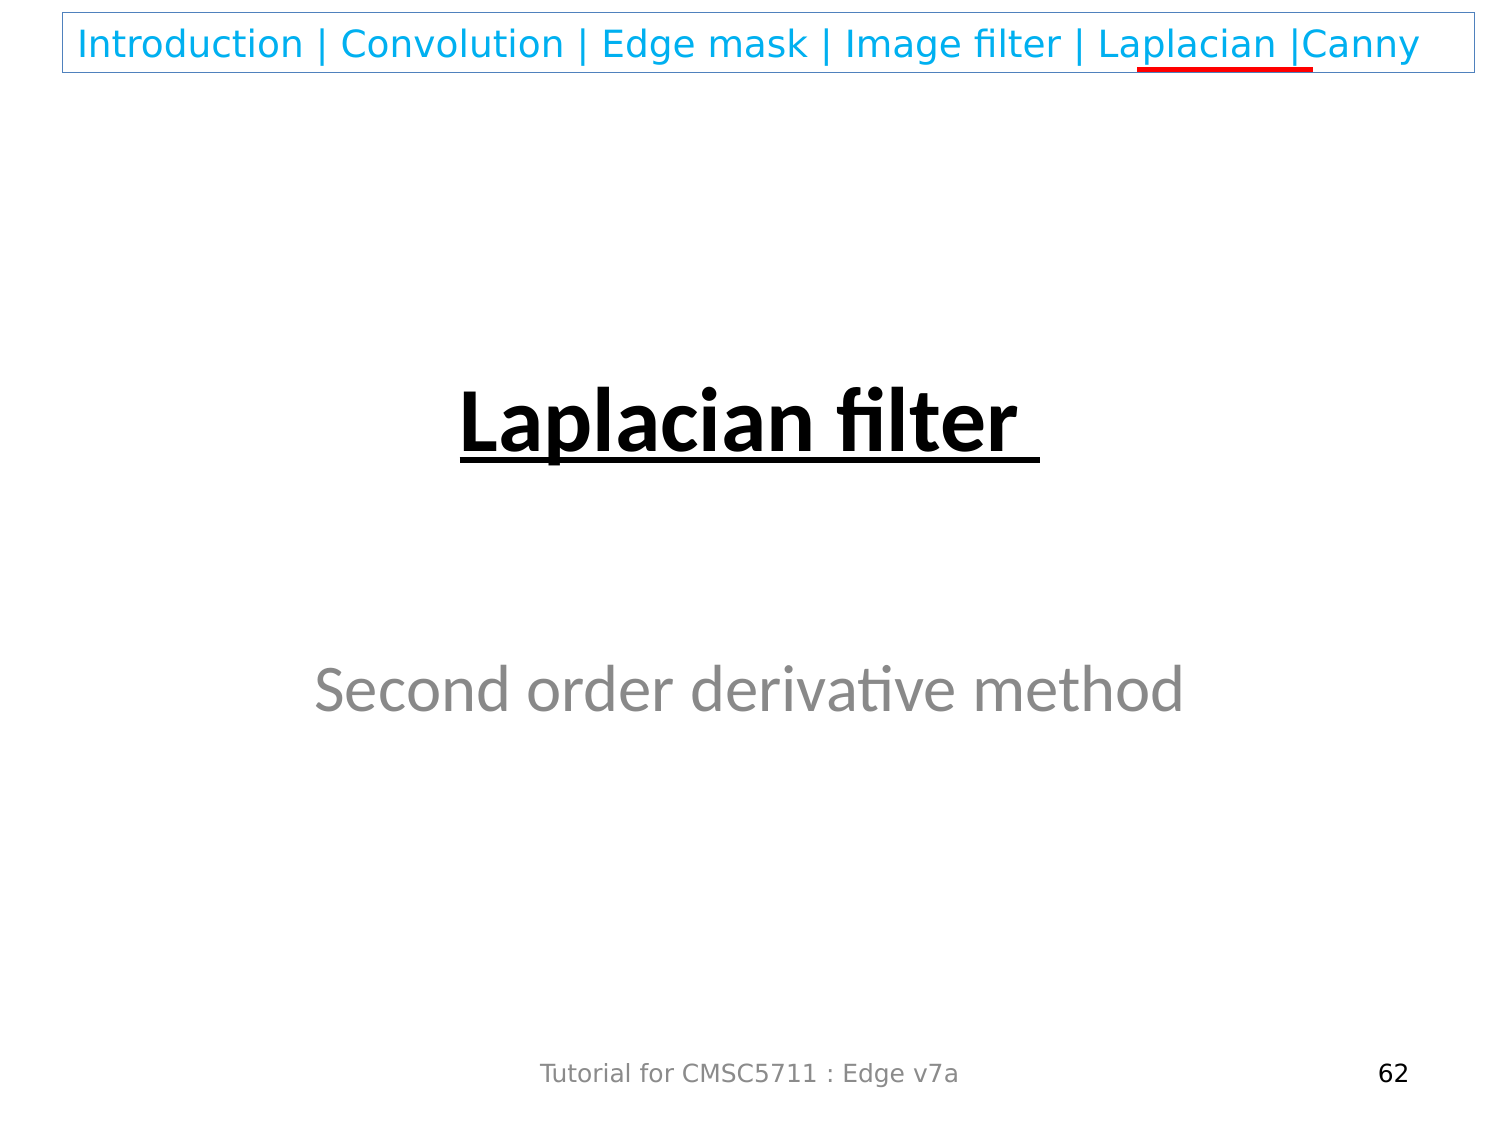

# Laplacian filter
Second order derivative method
Tutorial for CMSC5711 : Edge v7a
62